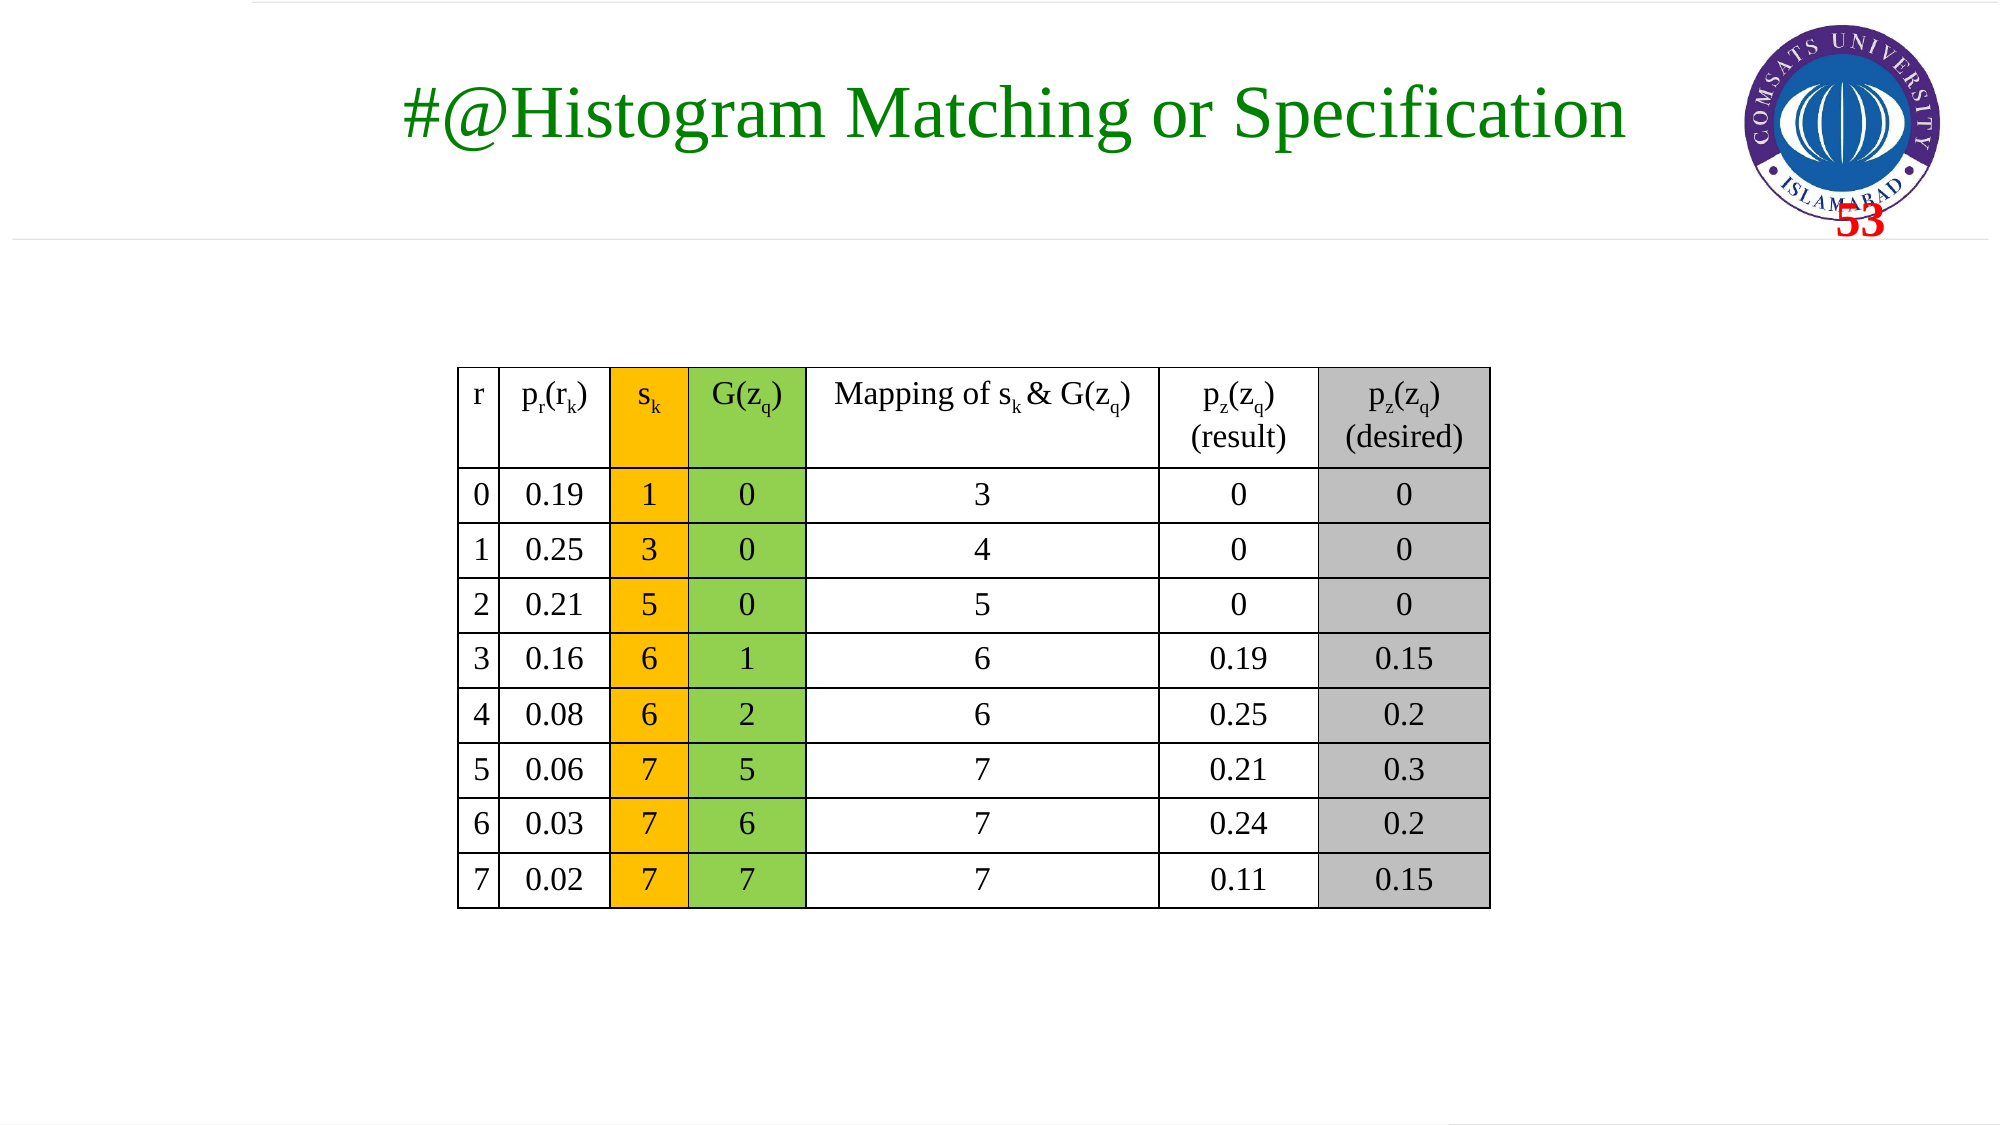

#@Histogram Matching or Specification
| r | pr(rk) | sk | G(zq) | Mapping of sk & G(zq) | pz(zq) (result) | pz(zq) (desired) |
| --- | --- | --- | --- | --- | --- | --- |
| 0 | 0.19 | 1 | 0 | 3 | 0 | 0 |
| 1 | 0.25 | 3 | 0 | 4 | 0 | 0 |
| 2 | 0.21 | 5 | 0 | 5 | 0 | 0 |
| 3 | 0.16 | 6 | 1 | 6 | 0.19 | 0.15 |
| 4 | 0.08 | 6 | 2 | 6 | 0.25 | 0.2 |
| 5 | 0.06 | 7 | 5 | 7 | 0.21 | 0.3 |
| 6 | 0.03 | 7 | 6 | 7 | 0.24 | 0.2 |
| 7 | 0.02 | 7 | 7 | 7 | 0.11 | 0.15 |